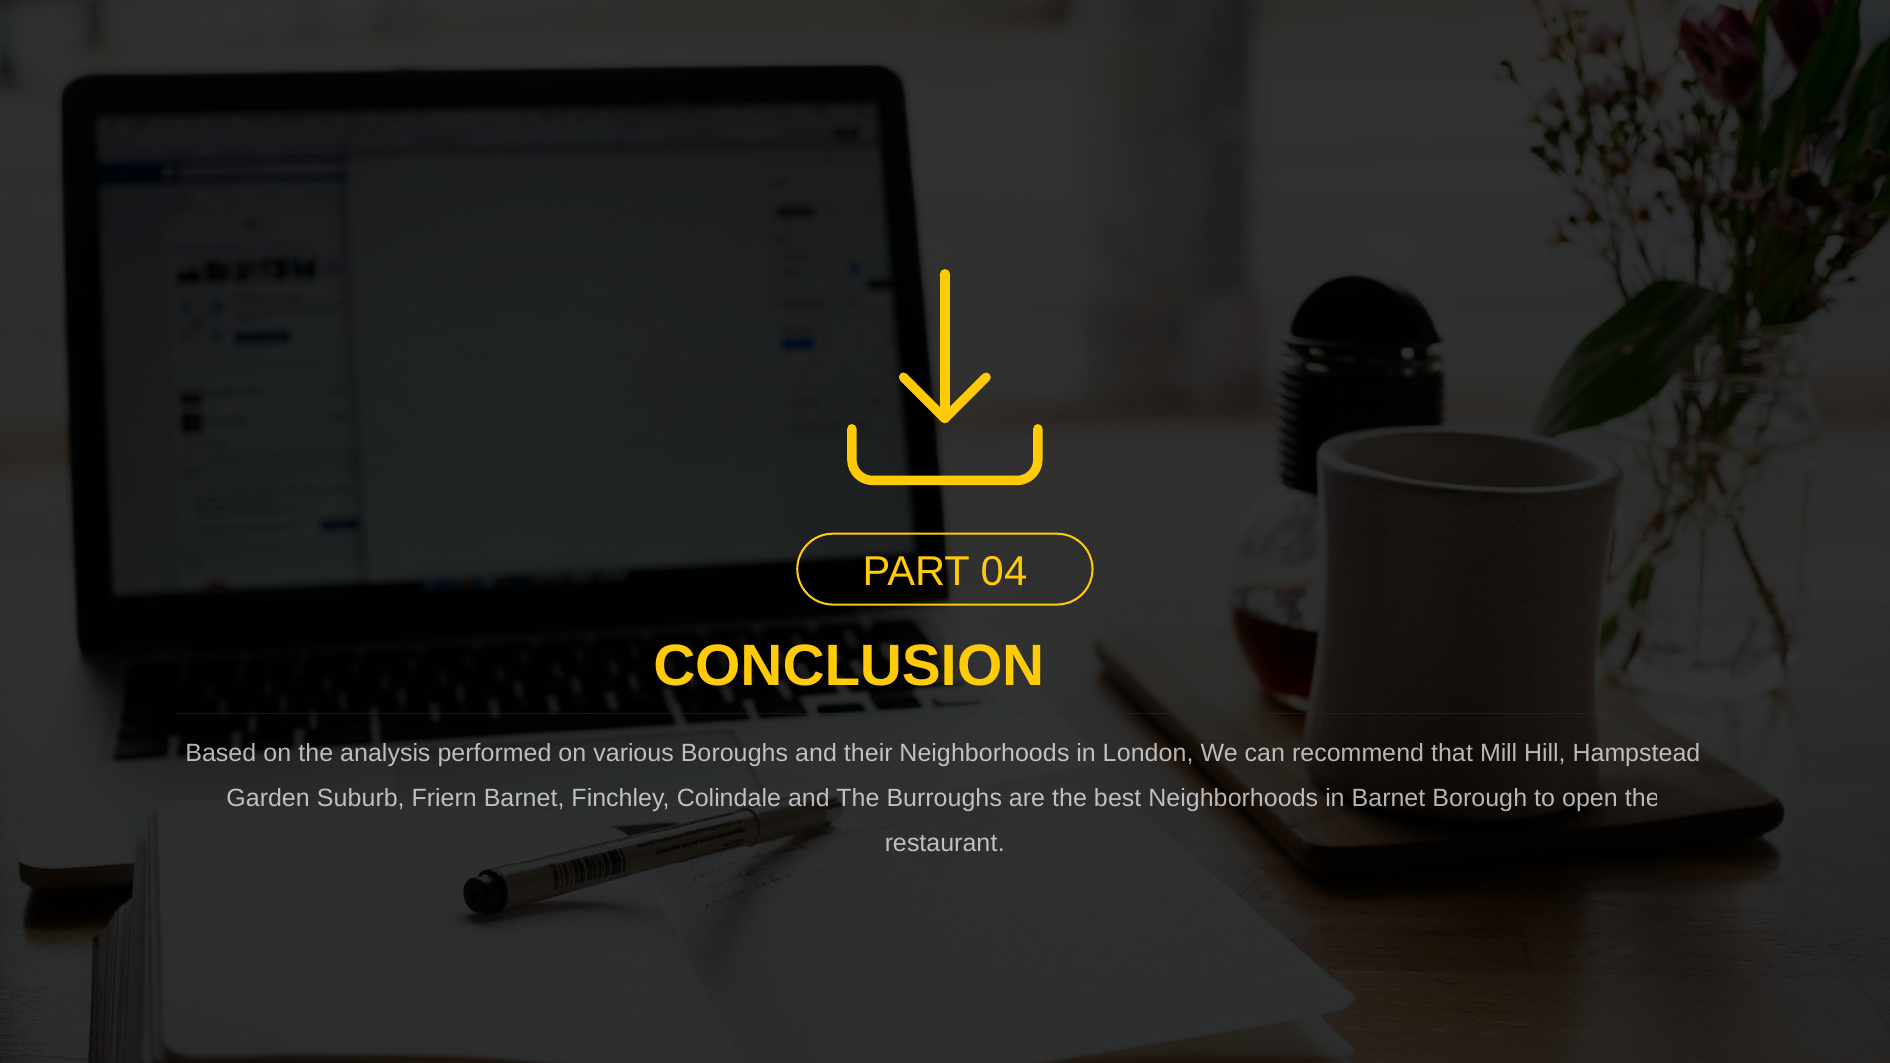

PART 04
CONCLUSION
Based on the analysis performed on various Boroughs and their Neighborhoods in London, We can recommend that Mill Hill, Hampstead Garden Suburb, Friern Barnet, Finchley, Colindale and The Burroughs are the best Neighborhoods in Barnet Borough to open the restaurant.